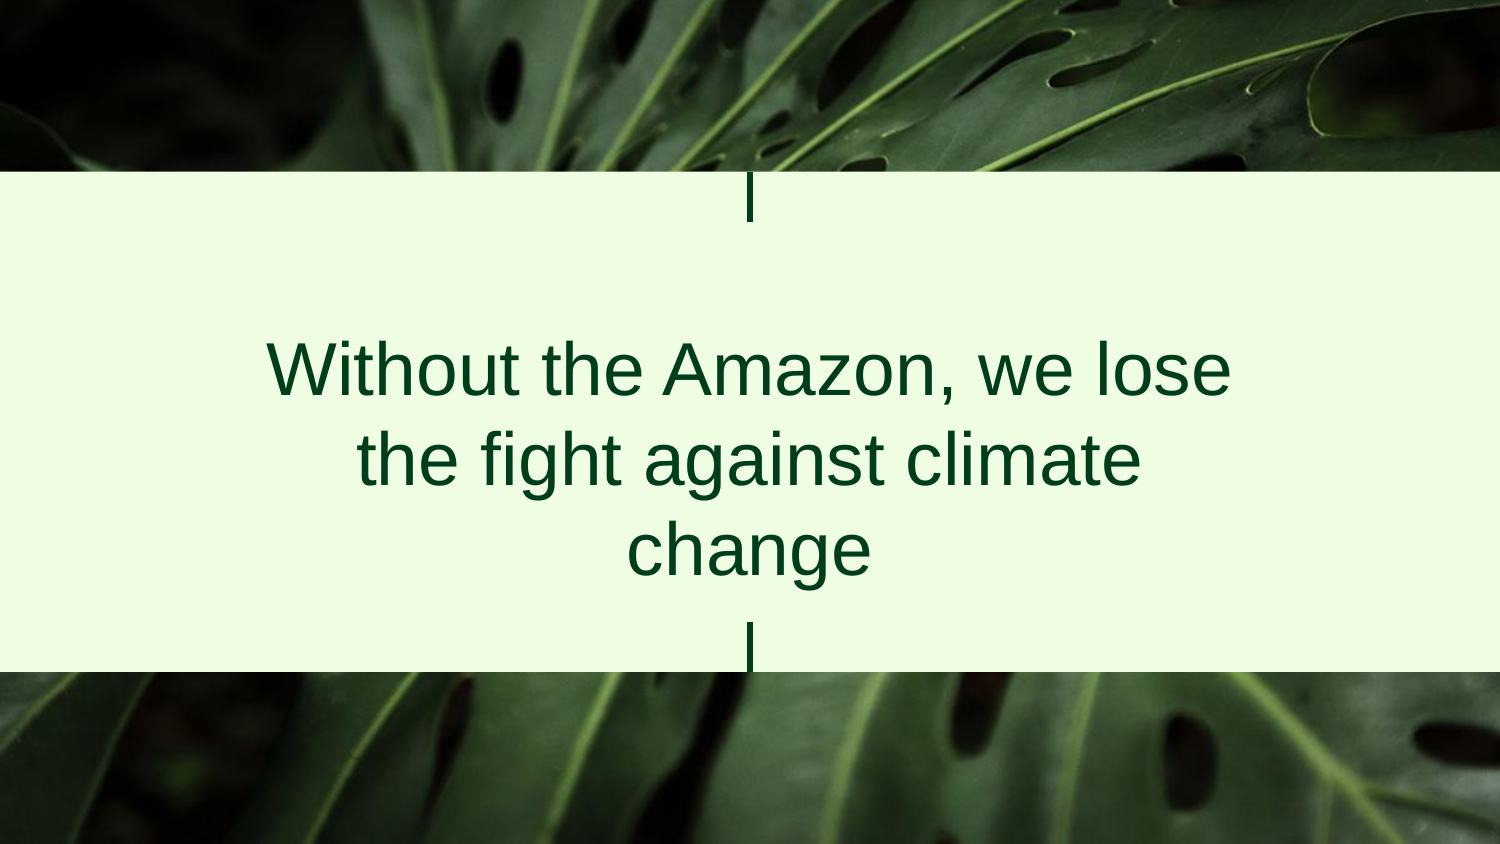

# Without the Amazon, we lose the fight against climate change